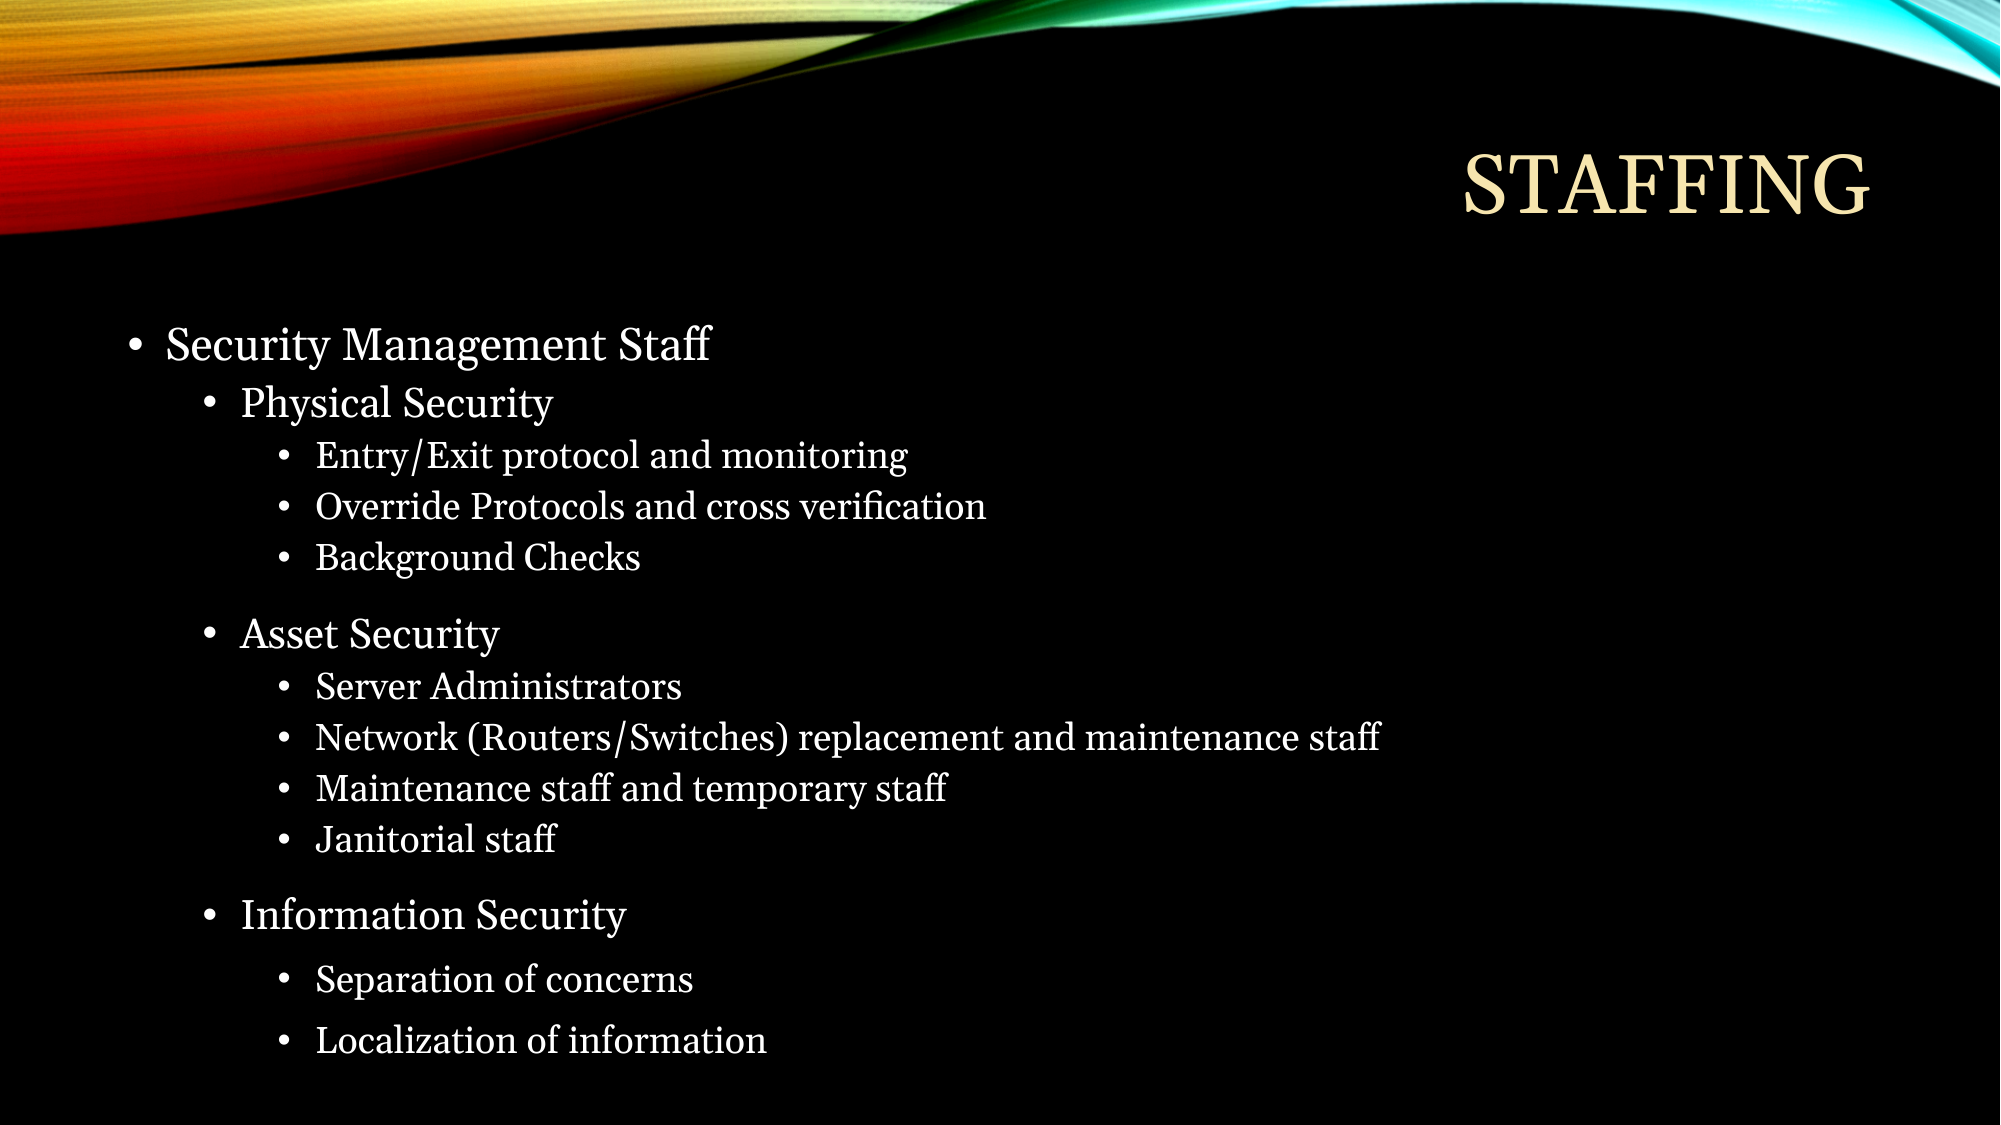

# Staffing
Security Management Staff
Physical Security
Entry/Exit protocol and monitoring
Override Protocols and cross verification
Background Checks
Asset Security
Server Administrators
Network (Routers/Switches) replacement and maintenance staff
Maintenance staff and temporary staff
Janitorial staff
Information Security
Separation of concerns
Localization of information